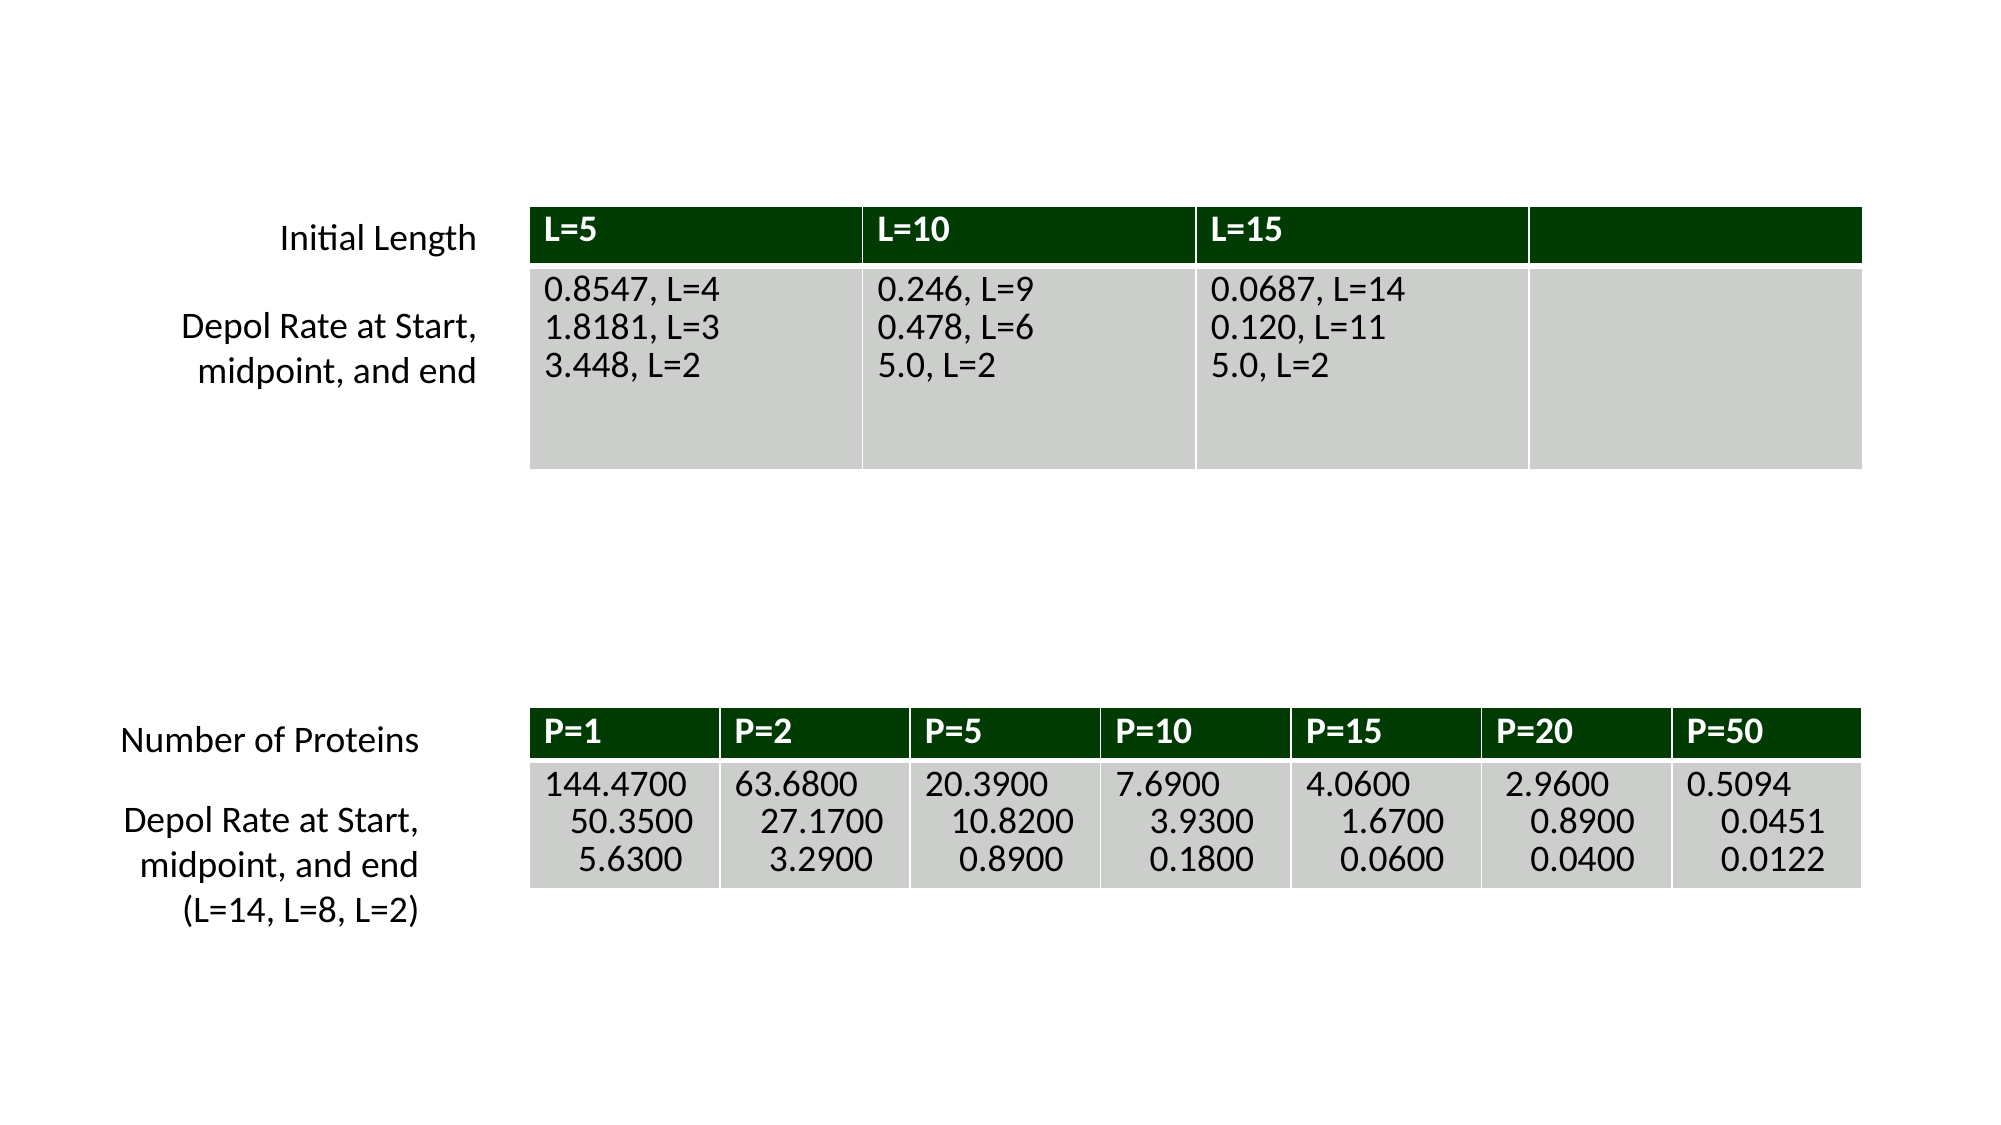

Initial Length
| L=5 | L=10 | L=15 |  |
| --- | --- | --- | --- |
| 0.8547, L=4 1.8181, L=3 3.448, L=2 | 0.246, L=9 0.478, L=6 5.0, L=2 | 0.0687, L=14 0.120, L=11 5.0, L=2 |  |
Depol Rate at Start, midpoint, and end
Number of Proteins
| P=1 | P=2 | P=5 | P=10 | P=15 | P=20 | P=50 |
| --- | --- | --- | --- | --- | --- | --- |
| 144.4700 50.3500 5.6300 | 63.6800 27.1700 3.2900 | 20.3900 10.8200 0.8900 | 7.6900 3.9300 0.1800 | 4.0600 1.6700 0.0600 | 2.9600 0.8900 0.0400 | 0.5094 0.0451 0.0122 |
Depol Rate at Start, midpoint, and end (L=14, L=8, L=2)